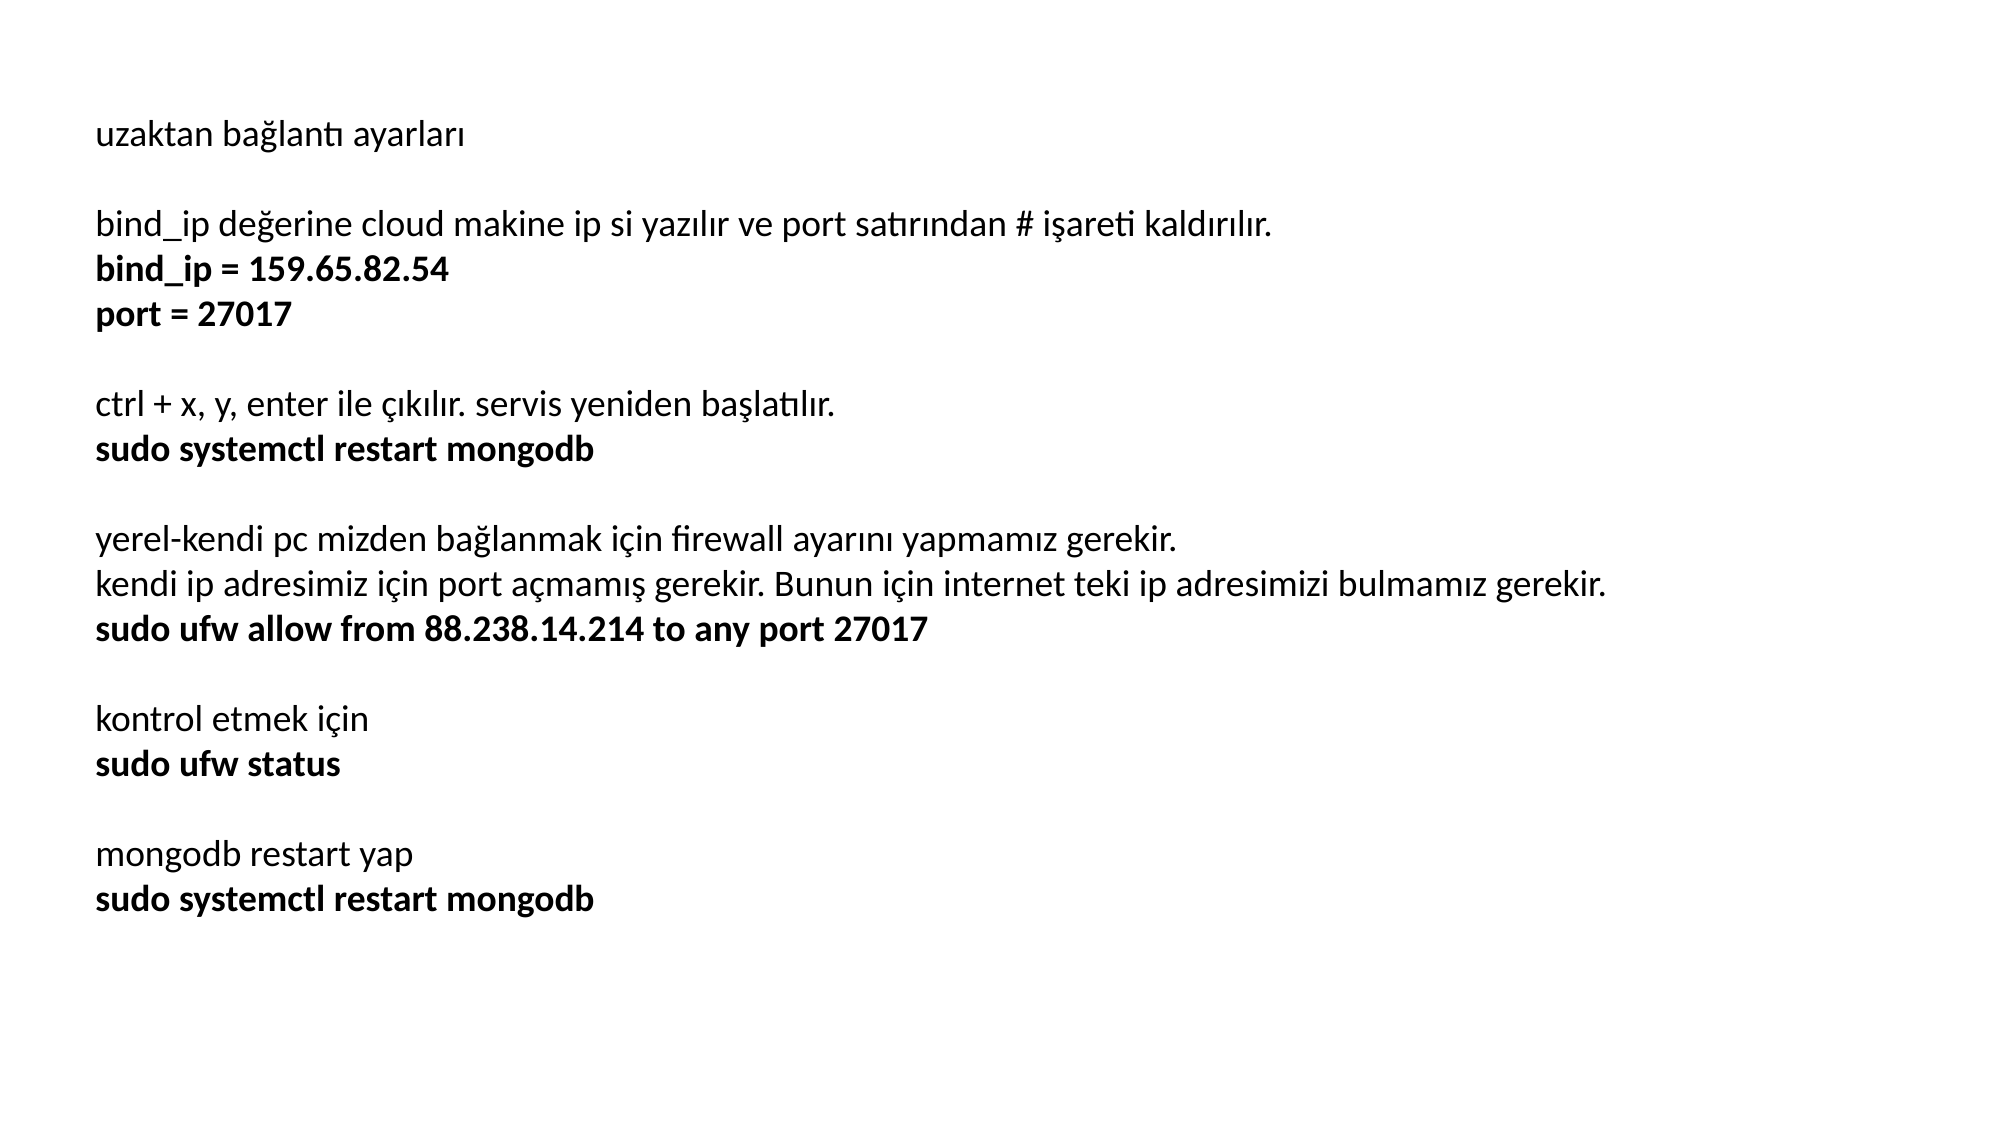

uzaktan bağlantı ayarları

bind_ip değerine cloud makine ip si yazılır ve port satırından # işareti kaldırılır.
bind_ip = 159.65.82.54
port = 27017

ctrl + x, y, enter ile çıkılır. servis yeniden başlatılır.
sudo systemctl restart mongodb

yerel-kendi pc mizden bağlanmak için firewall ayarını yapmamız gerekir.
kendi ip adresimiz için port açmamış gerekir. Bunun için internet teki ip adresimizi bulmamız gerekir.
sudo ufw allow from 88.238.14.214 to any port 27017

kontrol etmek için
sudo ufw status

mongodb restart yap
sudo systemctl restart mongodb